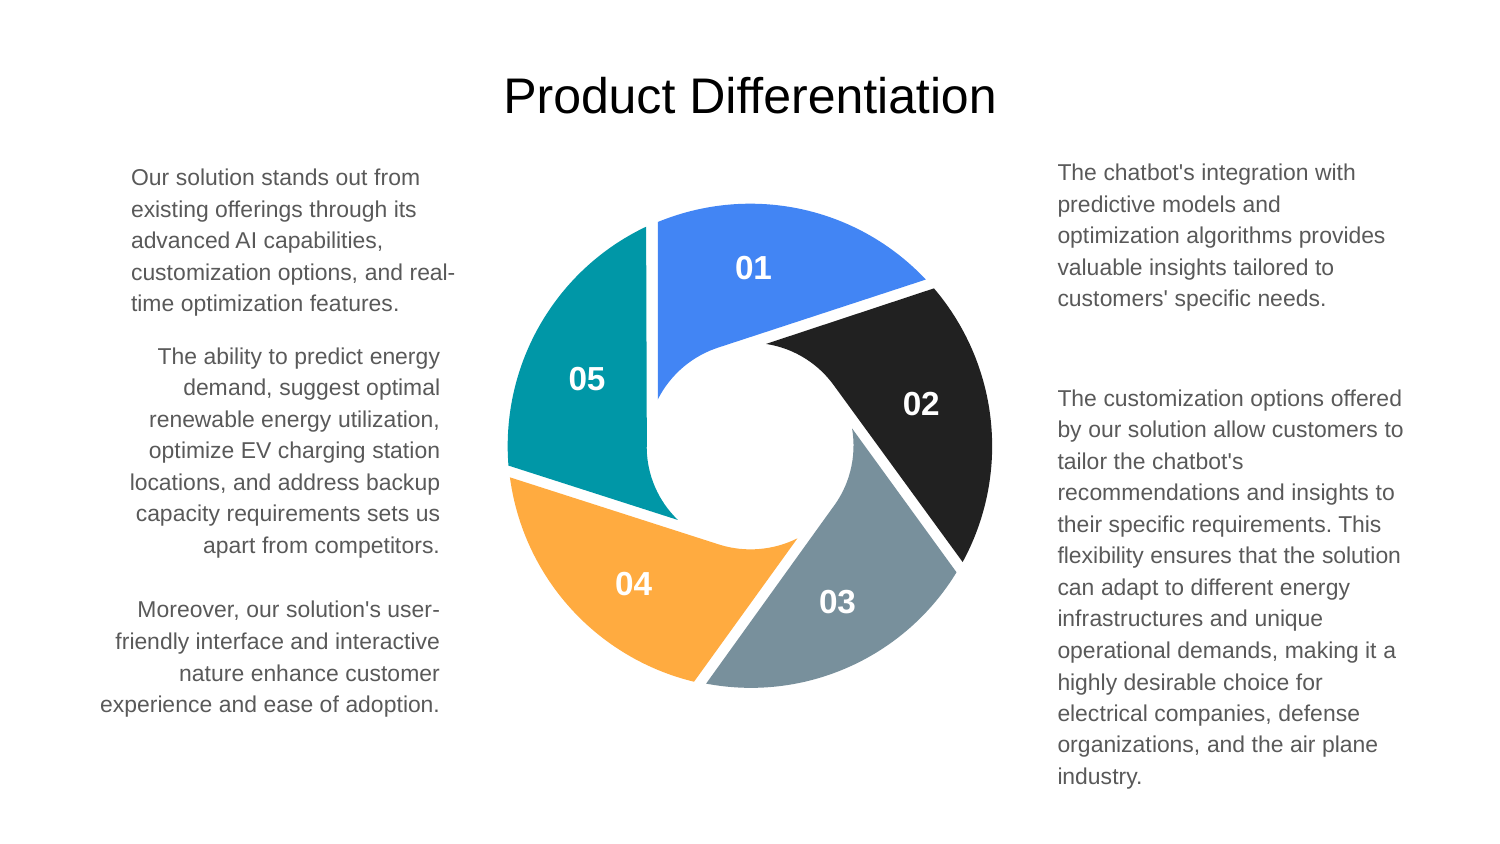

# Product Differentiation
The chatbot's integration with predictive models and optimization algorithms provides valuable insights tailored to customers' specific needs.
Our solution stands out from existing offerings through its advanced AI capabilities, customization options, and real-time optimization features.
The ability to predict energy demand, suggest optimal renewable energy utilization, optimize EV charging station locations, and address backup capacity requirements sets us apart from competitors.
The customization options offered by our solution allow customers to tailor the chatbot's recommendations and insights to their specific requirements. This flexibility ensures that the solution can adapt to different energy infrastructures and unique operational demands, making it a highly desirable choice for electrical companies, defense organizations, and the air plane industry.
Moreover, our solution's user-friendly interface and interactive nature enhance customer experience and ease of adoption.